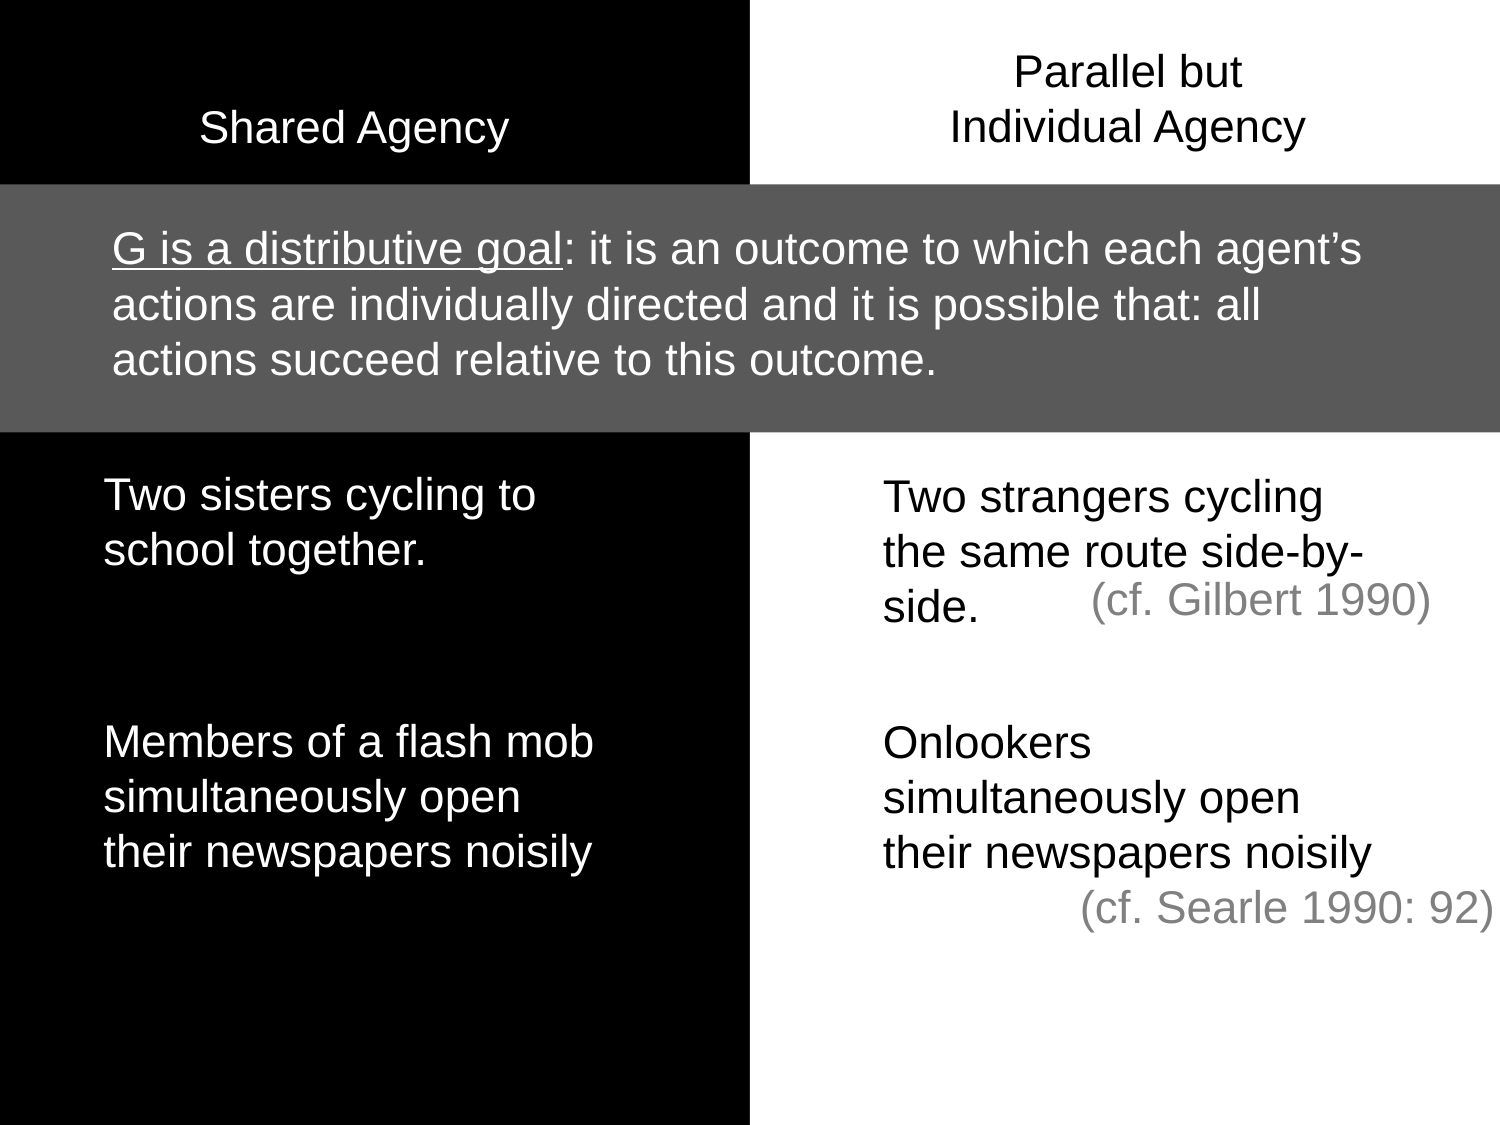

Parallel but
Individual Agency
Shared Agency

G is a distributive goal: it is an outcome to which each agent’s actions are individually directed and it is possible that: all actions succeed relative to this outcome.
Two sisters cycling to school together.
Two strangers cycling the same route side-by-side.
(cf. Gilbert 1990)
Members of a flash mob simultaneously open their newspapers noisily
Onlookers simultaneously open their newspapers noisily
(cf. Searle 1990: 92)